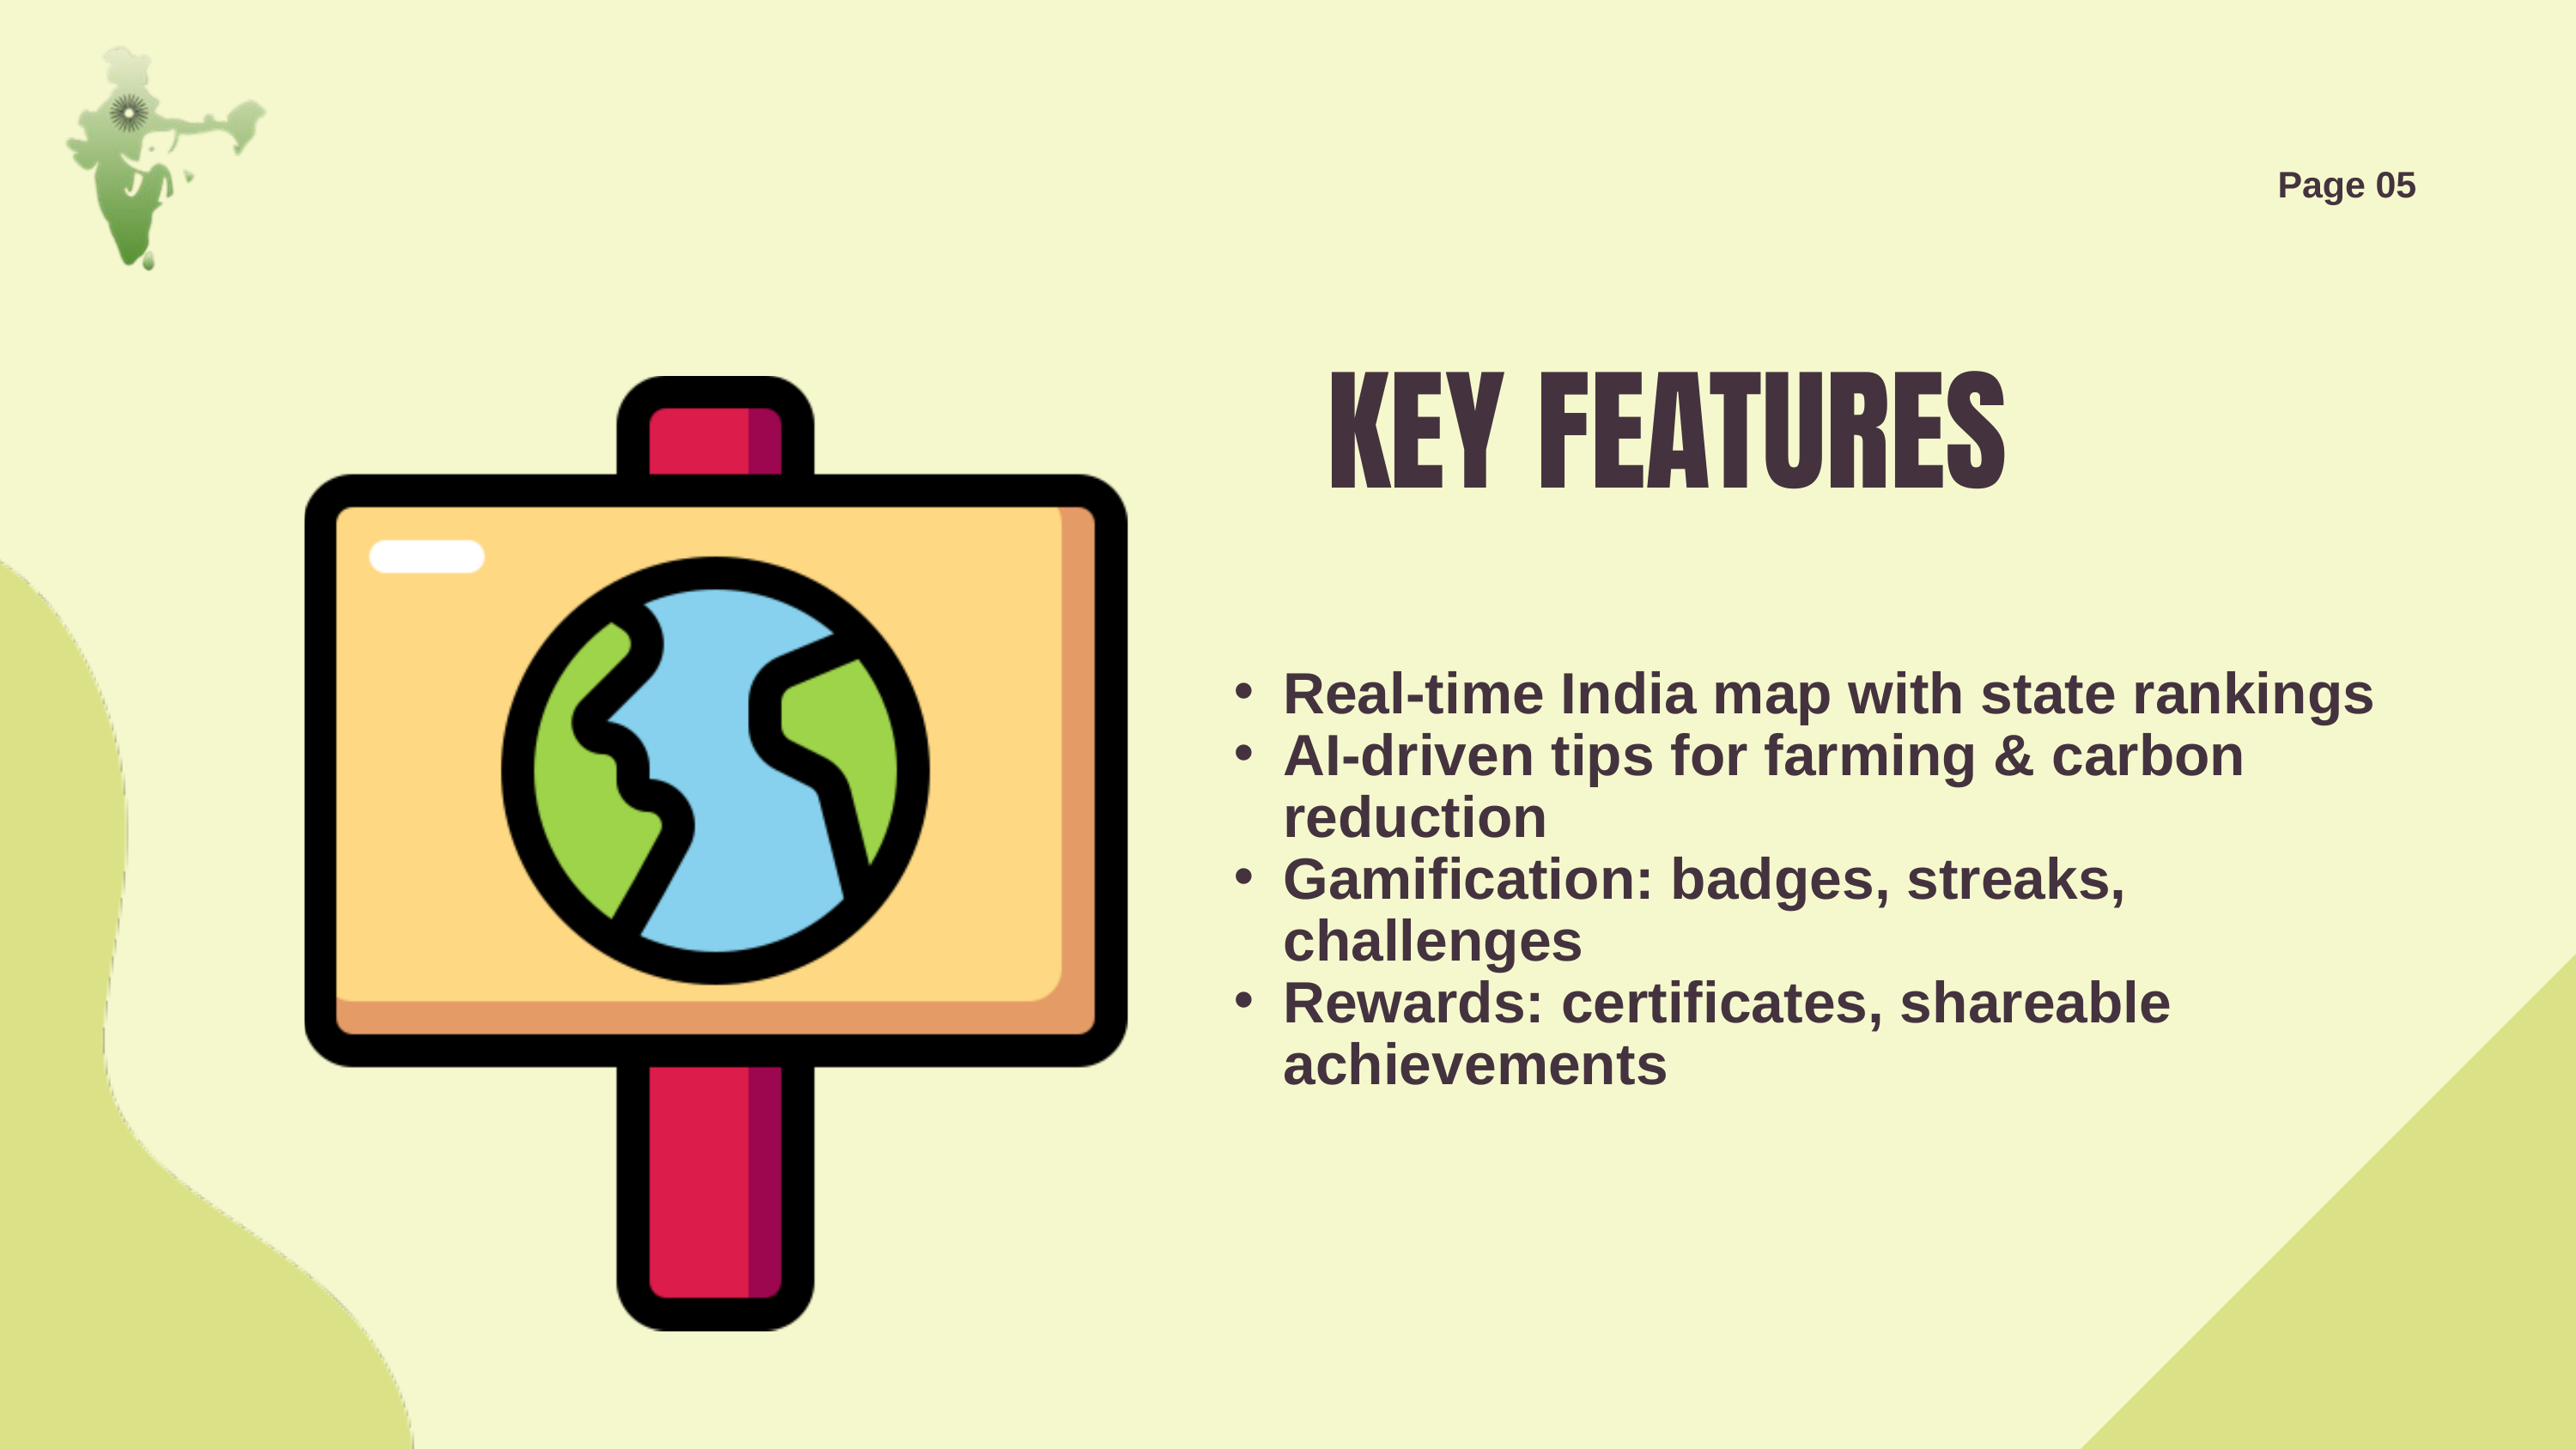

Page 05
KEY FEATURES

Real-time India map with state rankings
AI-driven tips for farming & carbon reduction
Gamification: badges, streaks, challenges
Rewards: certificates, shareable achievements